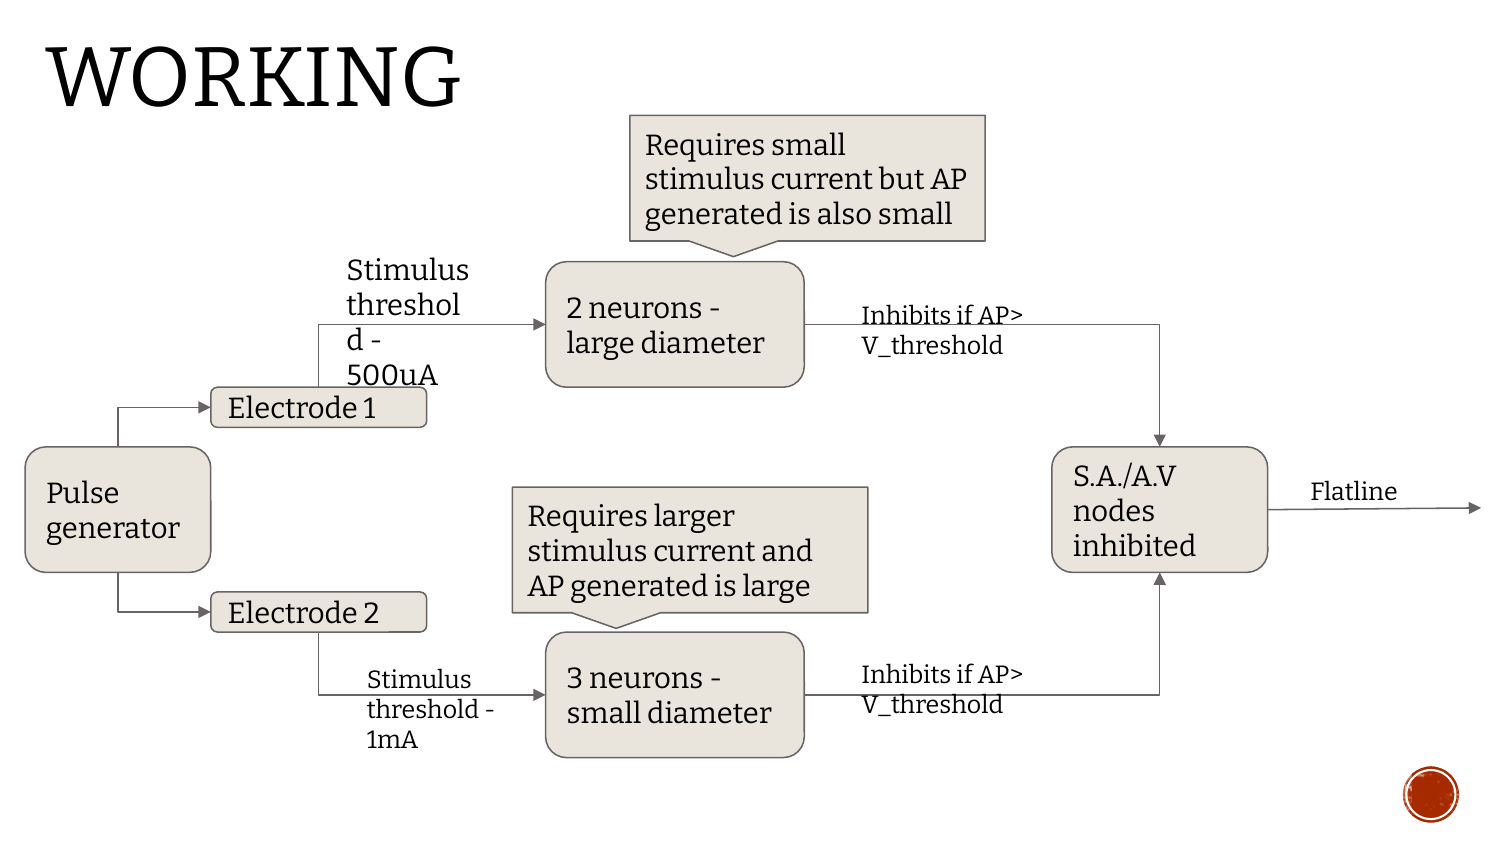

# Working
Requires small stimulus current but AP generated is also small
Stimulus threshold - 500uA
2 neurons - large diameter
Inhibits if AP> V_threshold
Electrode 1
Pulse generator
S.A./A.V nodes inhibited
Flatline
Requires larger stimulus current and AP generated is large
Electrode 2
3 neurons - small diameter
Inhibits if AP> V_threshold
Stimulus threshold - 1mA